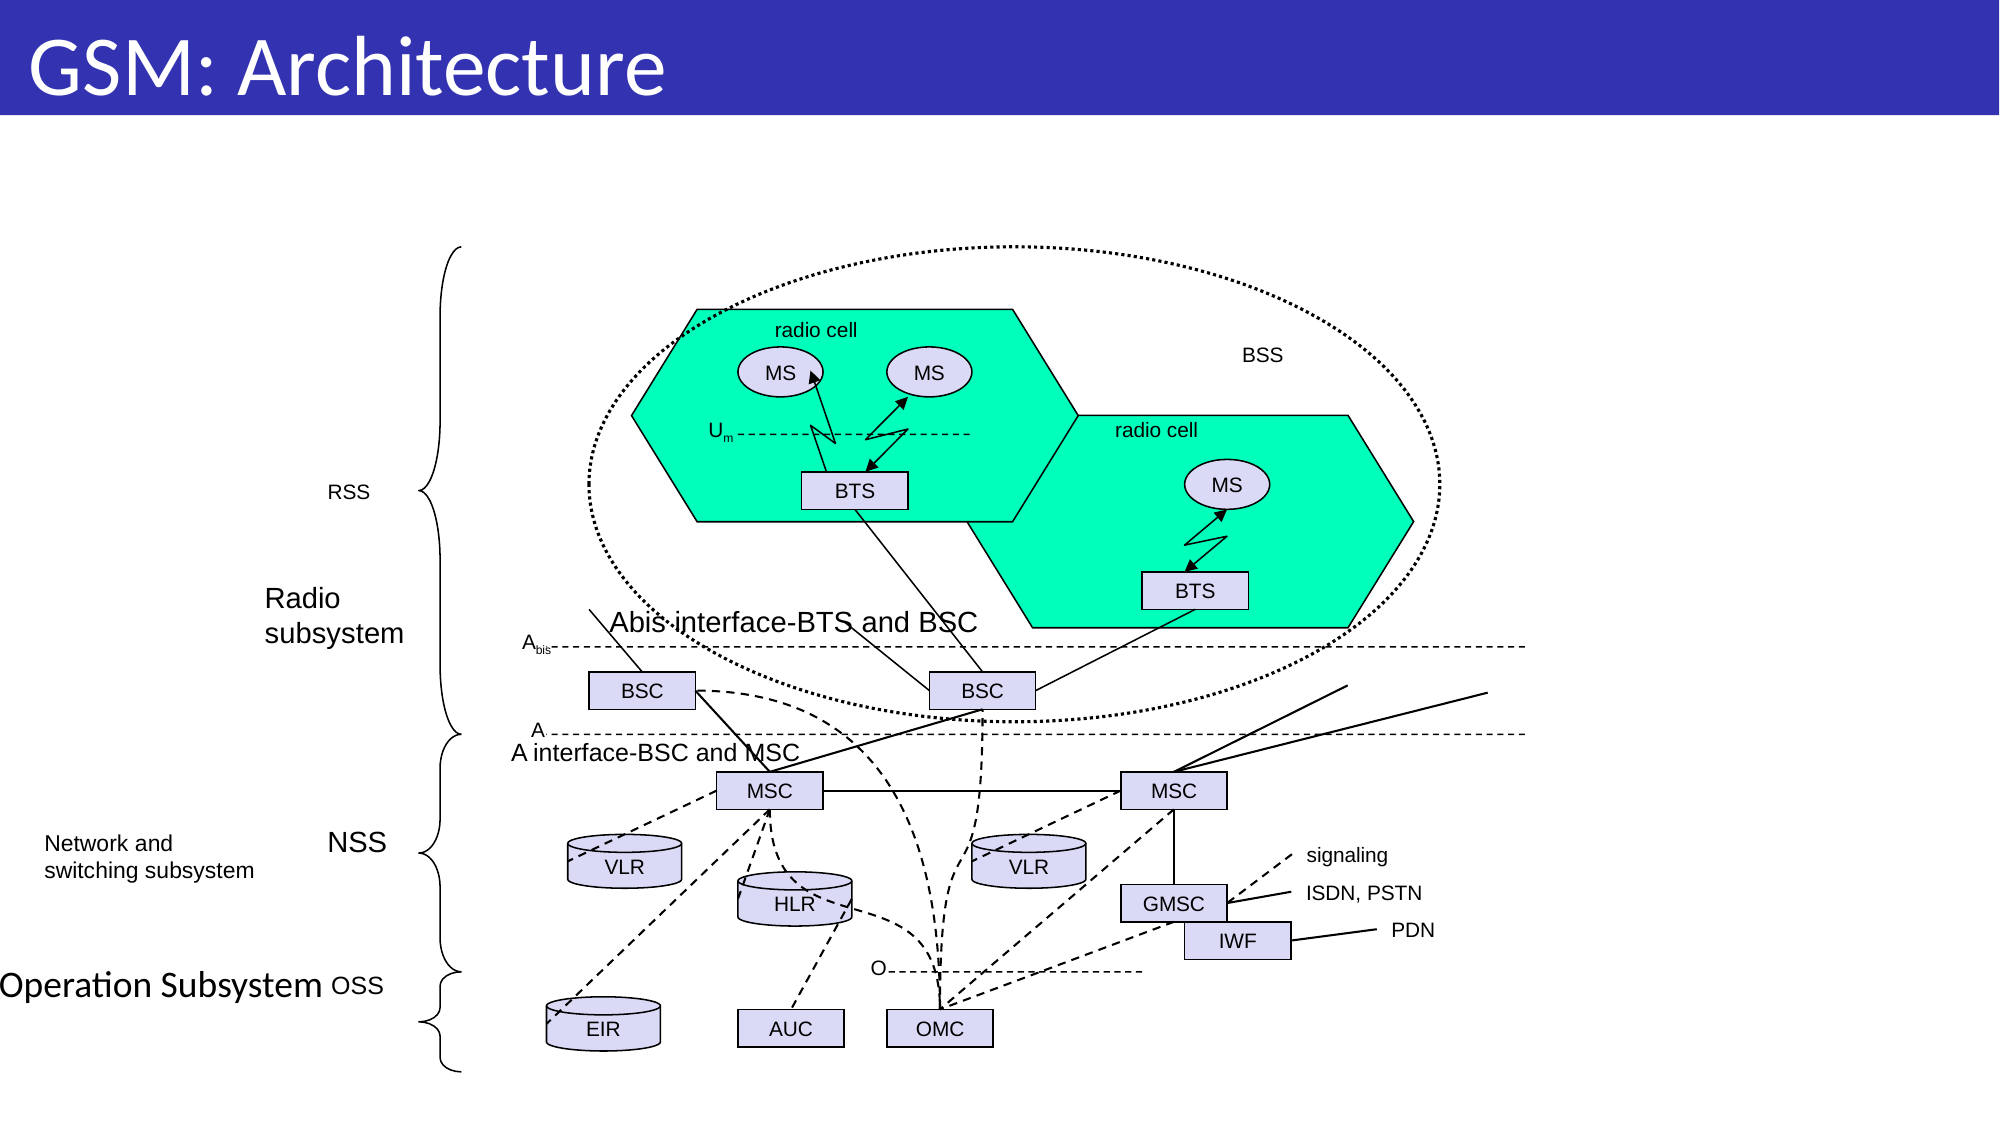

# GSM: Architecture

radio cell

BSS
MS
MS
Um
radio cell

MS
RSS
BTS

BTS
Abis

BSC
BSC
A

MSC
MSC
VLR
VLR
signaling
HLR
ISDN, PSTN
GMSC
PDN
IWF
O

EIR
AUC
OMC
Radio subsystem
Abis interface-BTS and BSC
A interface-BSC and MSC
NSS
Network and
switching subsystem
Operation Subsystem
OSS